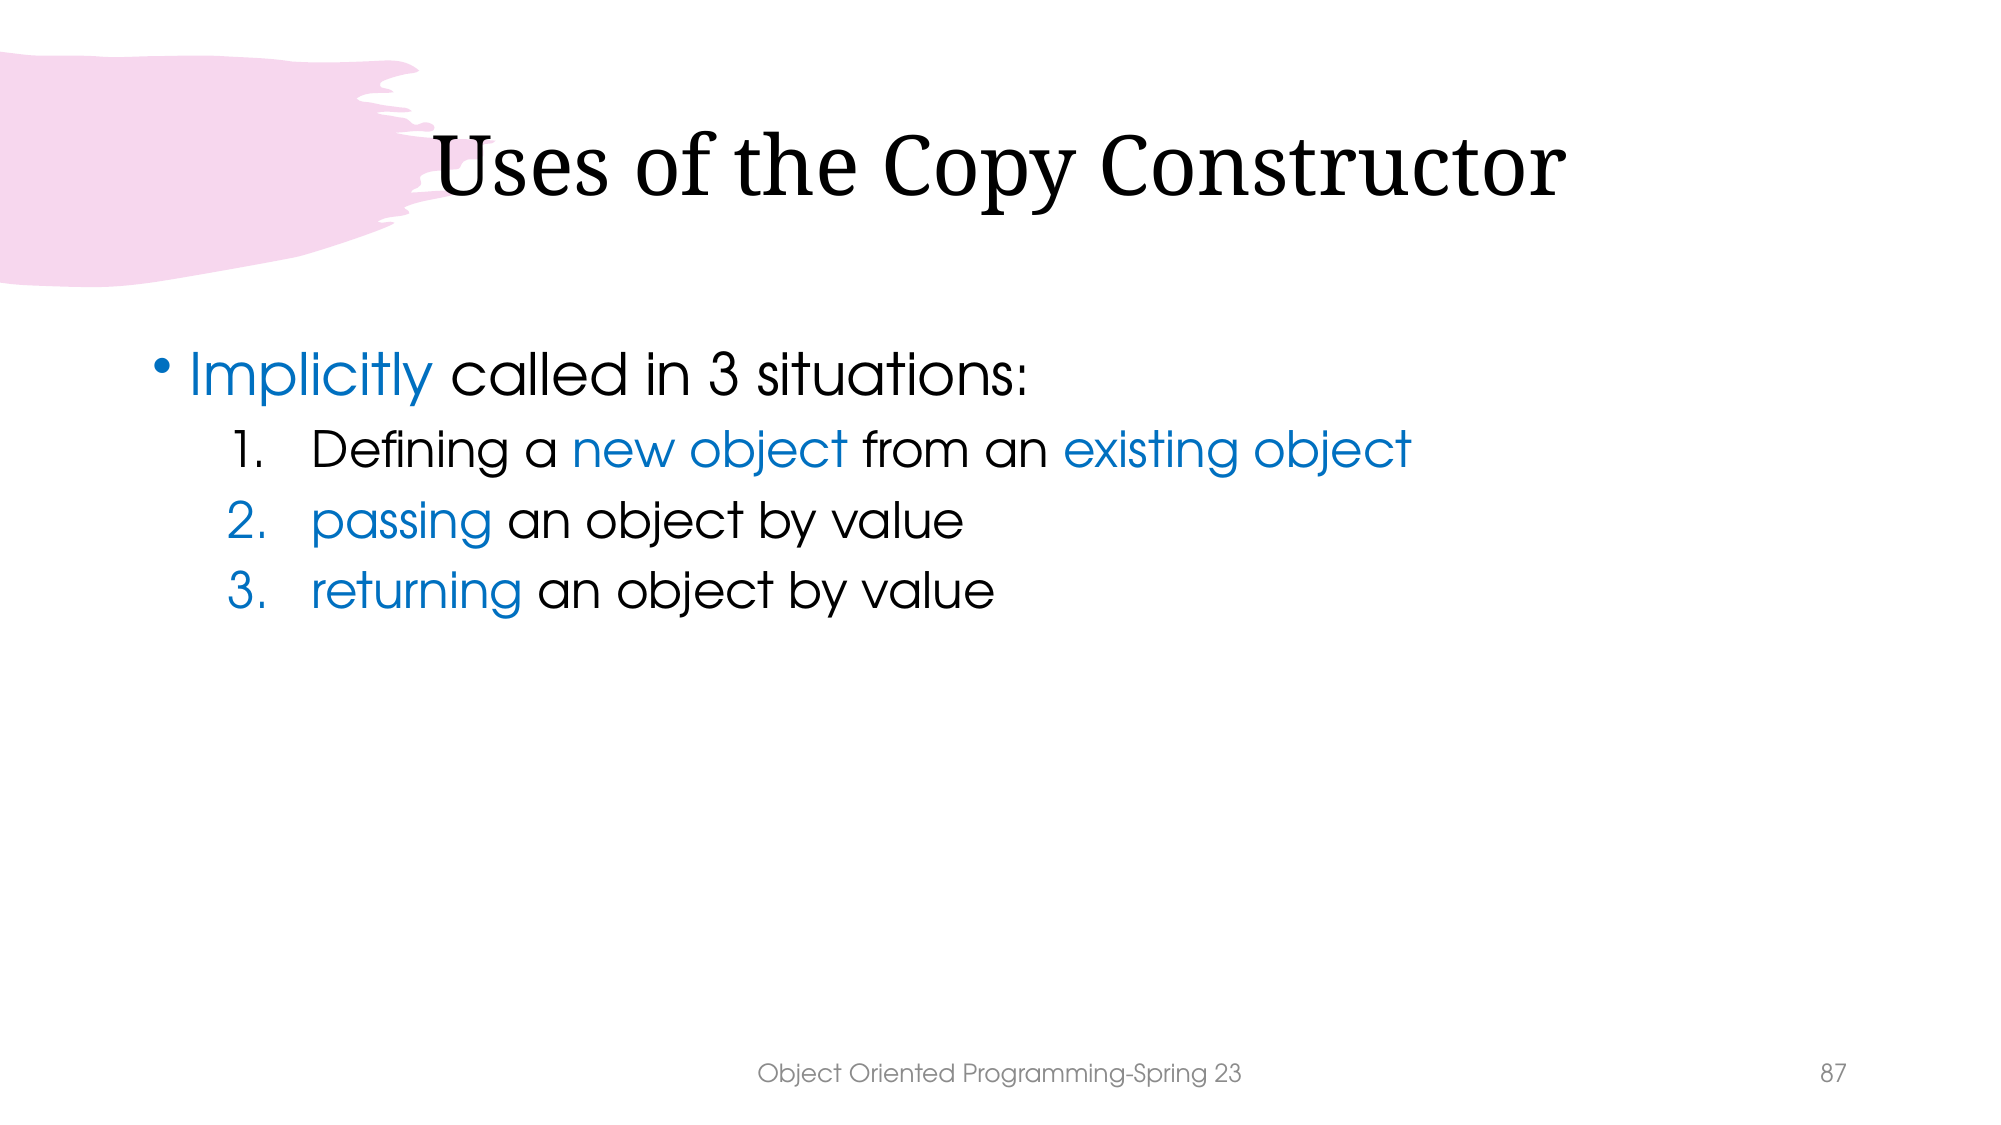

# Uses of the Copy Constructor
Implicitly called in 3 situations:
Defining a new object from an existing object
passing an object by value
returning an object by value
Object Oriented Programming-Spring 23
87